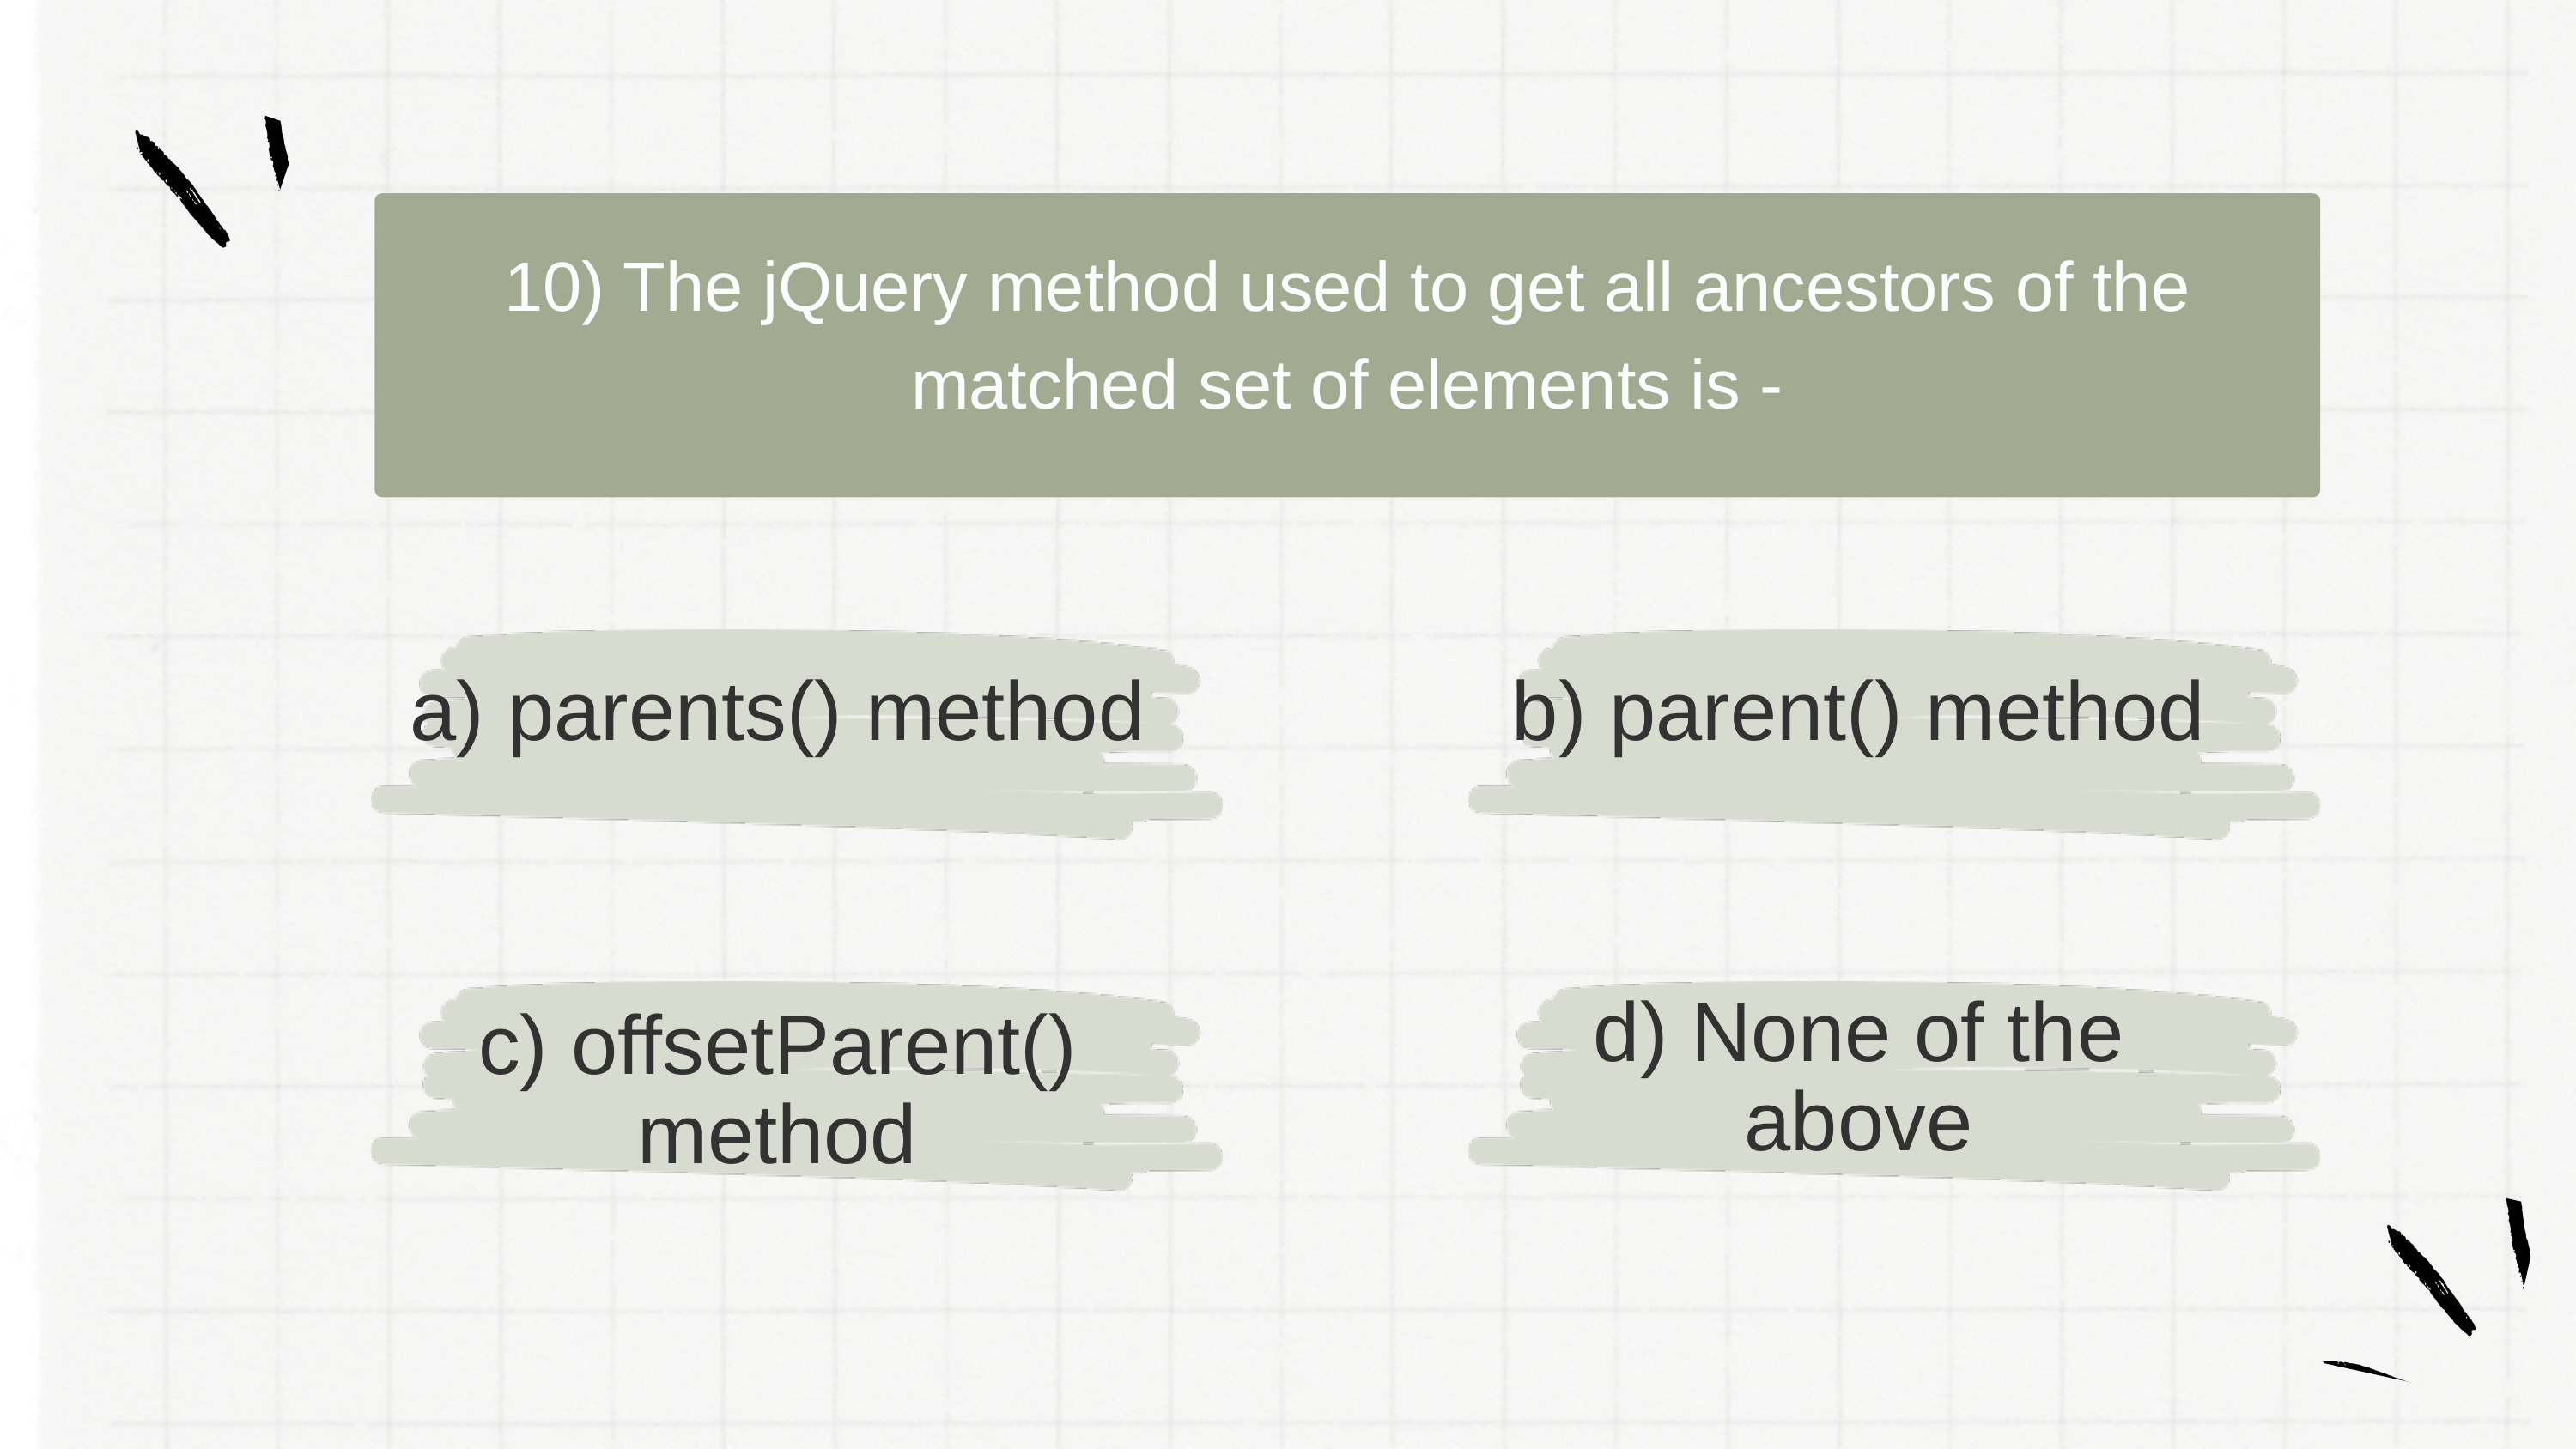

10) The jQuery method used to get all ancestors of the matched set of elements is -

a) parents() method
b) parent() method

d) None of the above

c) offsetParent() method